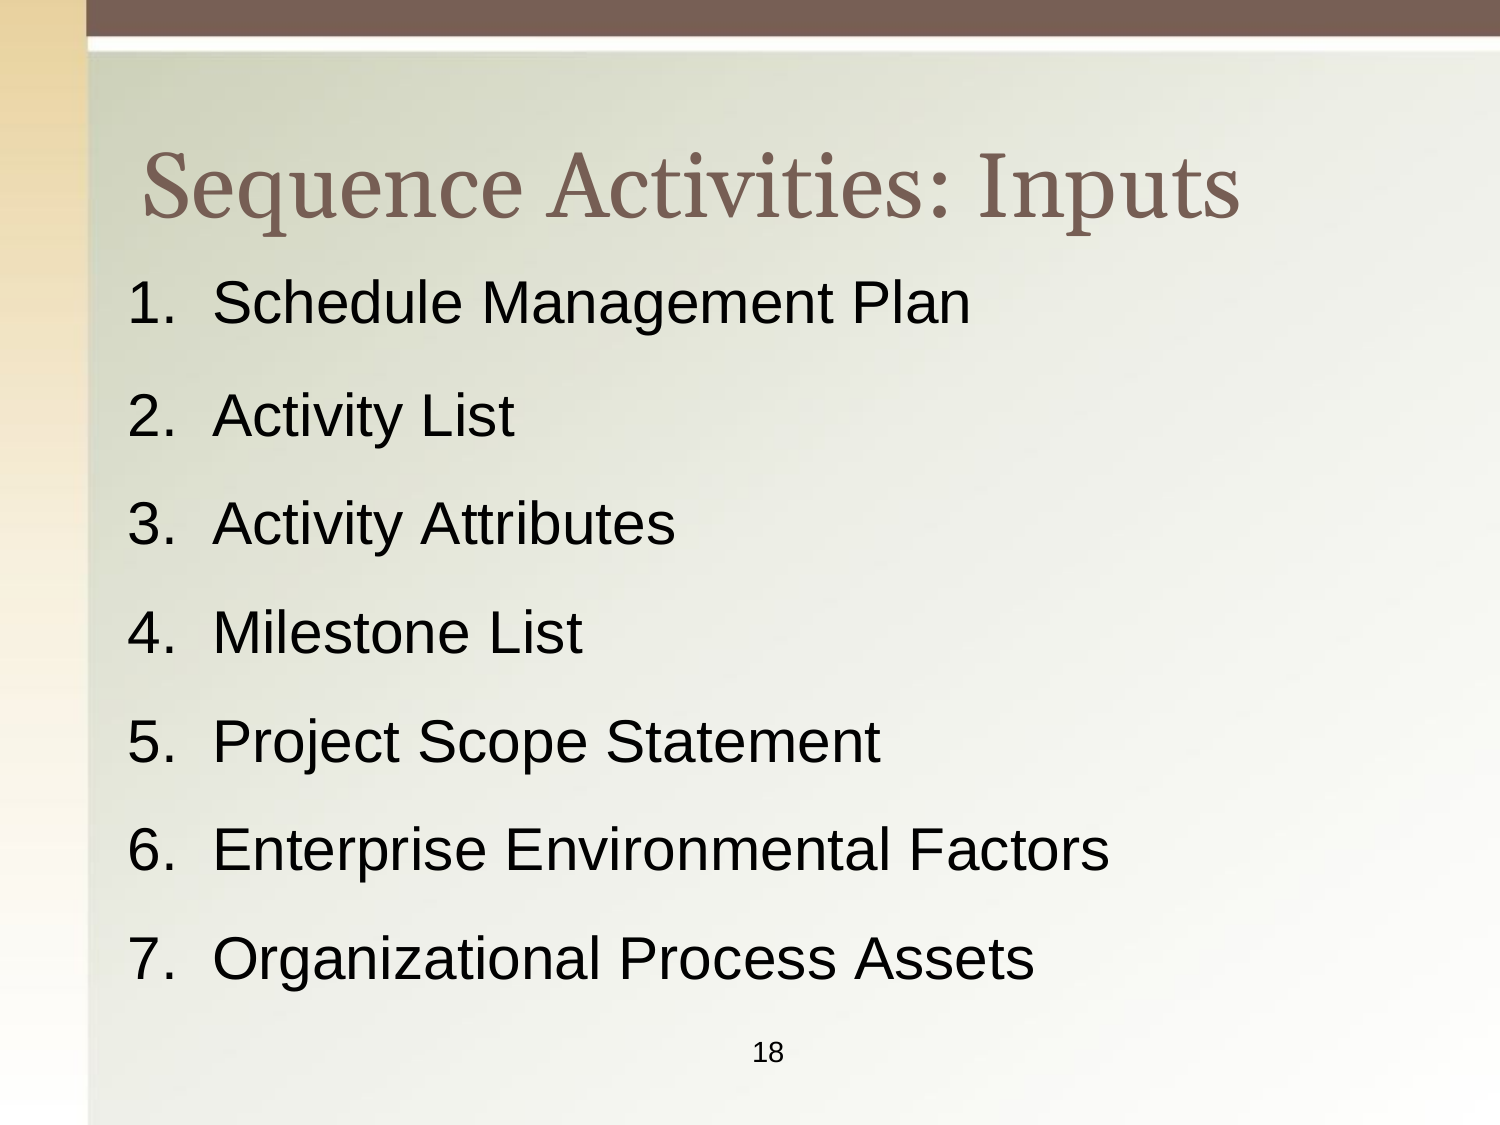

# Sequence Activities: Inputs
Schedule Management Plan
Activity List
Activity Attributes
Milestone List
Project Scope Statement
Enterprise Environmental Factors
Organizational Process Assets
18